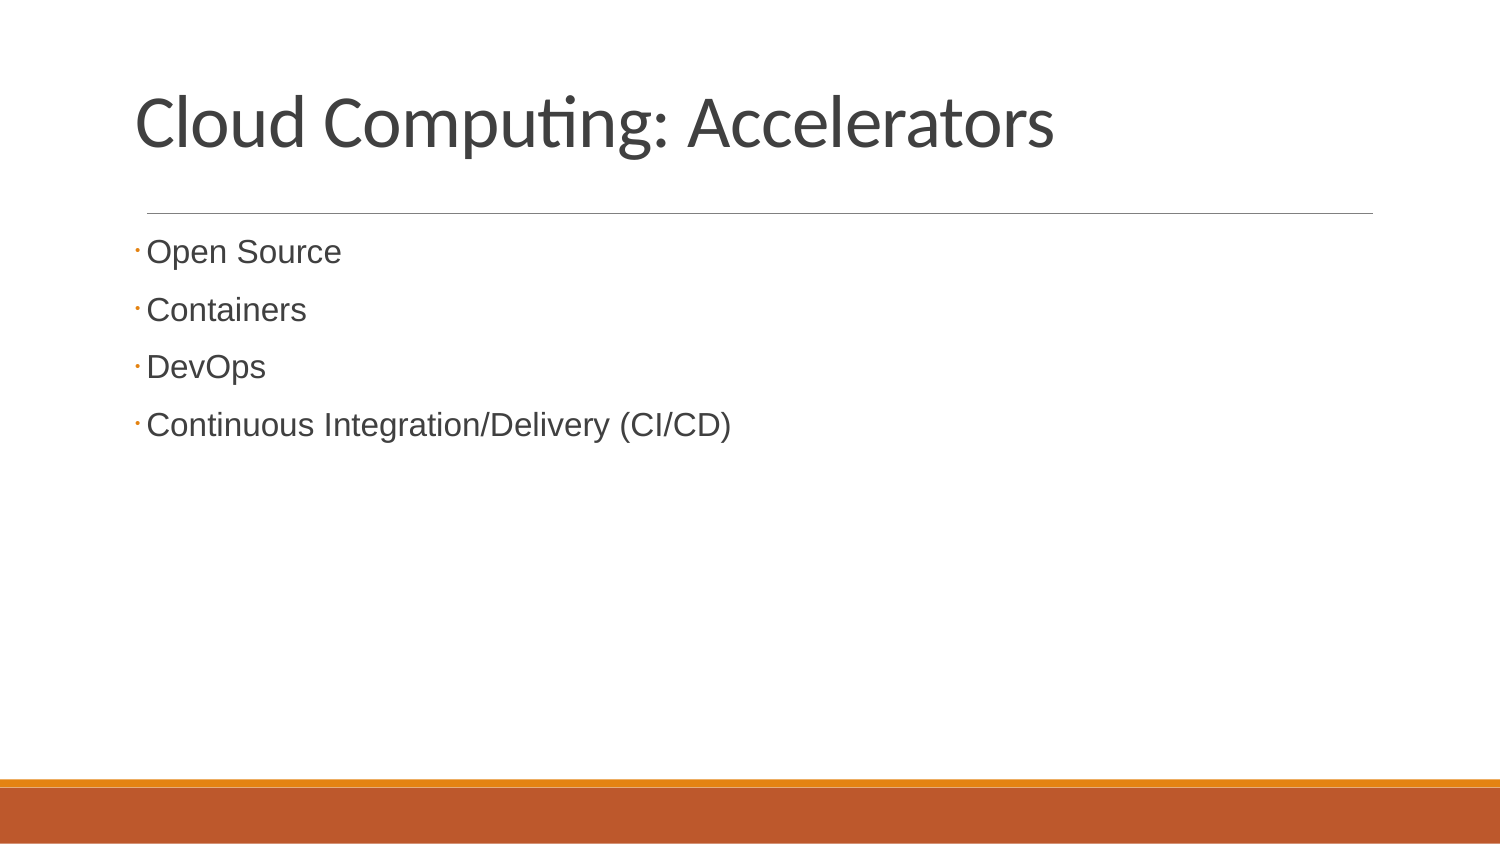

# Cloud Computing: Accelerators
Open Source
Containers
DevOps
Continuous Integration/Delivery (CI/CD)